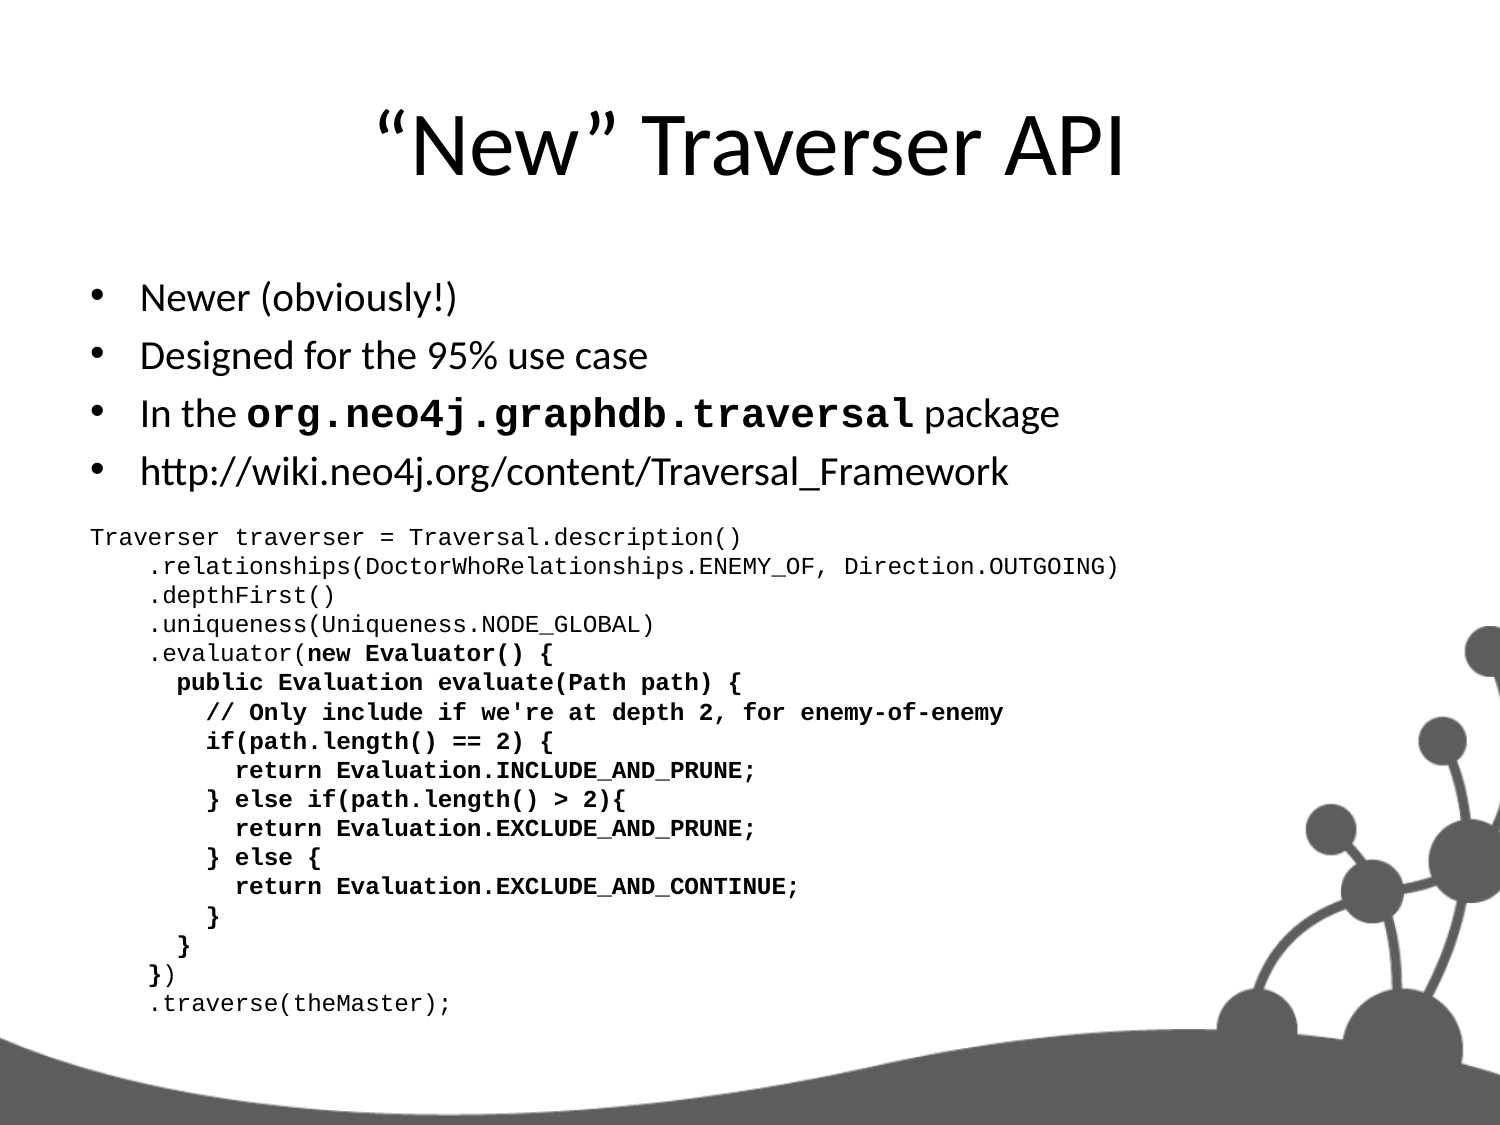

# “New” Traverser API
Newer (obviously!)
Designed for the 95% use case
In the org.neo4j.graphdb.traversal package
http://wiki.neo4j.org/content/Traversal_Framework

Traverser traverser = Traversal.description()
    .relationships(DoctorWhoRelationships.ENEMY_OF, Direction.OUTGOING)
    .depthFirst()
    .uniqueness(Uniqueness.NODE_GLOBAL)
    .evaluator(new Evaluator() {
      public Evaluation evaluate(Path path) {
        // Only include if we're at depth 2, for enemy-of-enemy
        if(path.length() == 2) {
          return Evaluation.INCLUDE_AND_PRUNE;
        } else if(path.length() > 2){
          return Evaluation.EXCLUDE_AND_PRUNE;
        } else {
          return Evaluation.EXCLUDE_AND_CONTINUE;
        }
      }
    })
    .traverse(theMaster);